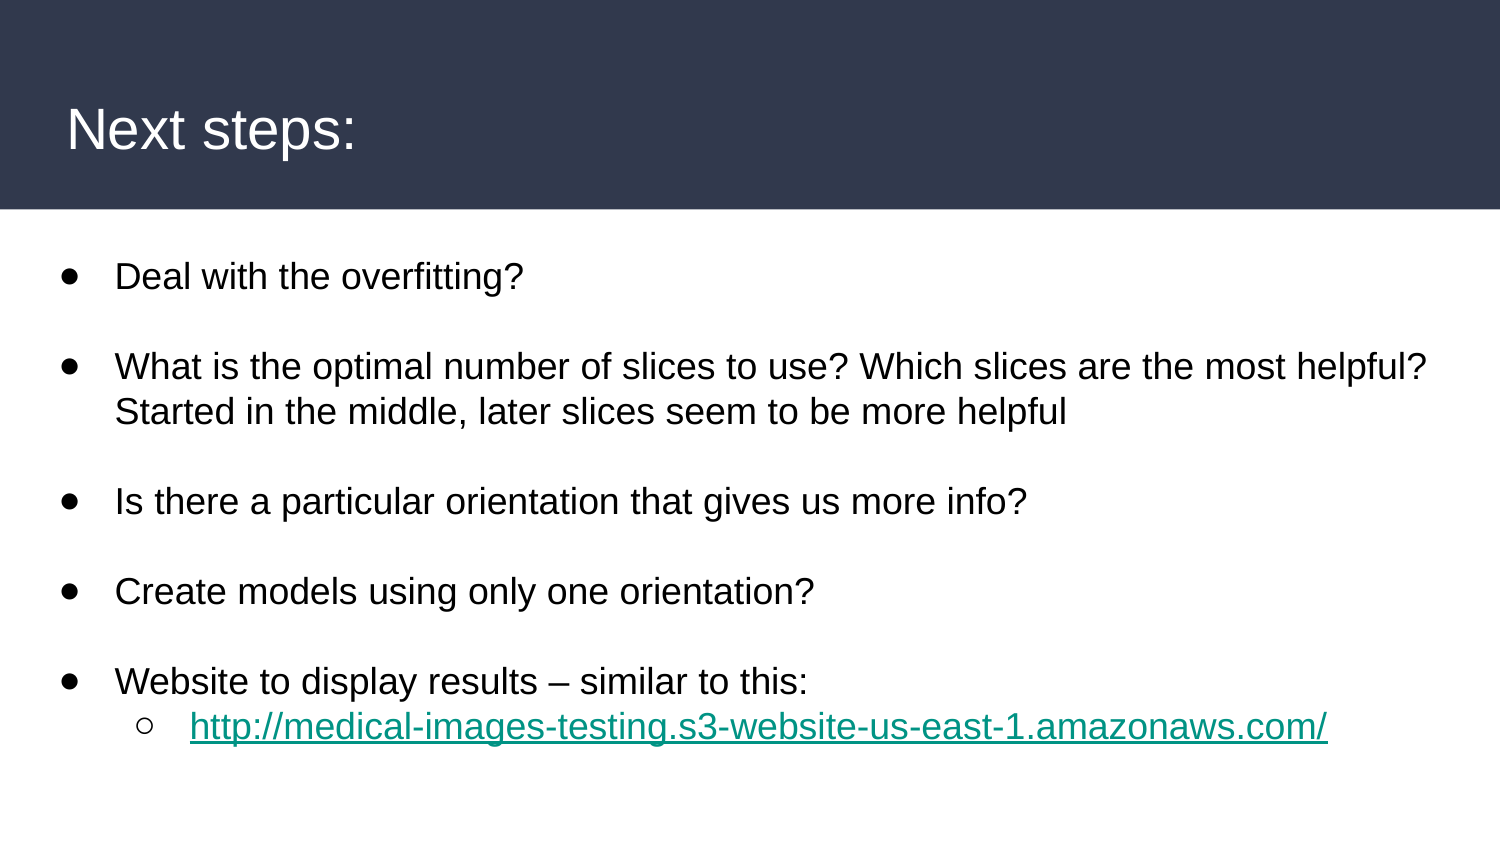

# Next steps:
Deal with the overfitting?

What is the optimal number of slices to use? Which slices are the most helpful?  Started in the middle, later slices seem to be more helpful

Is there a particular orientation that gives us more info?

Create models using only one orientation?

Website to display results – similar to this:
http://medical-images-testing.s3-website-us-east-1.amazonaws.com/